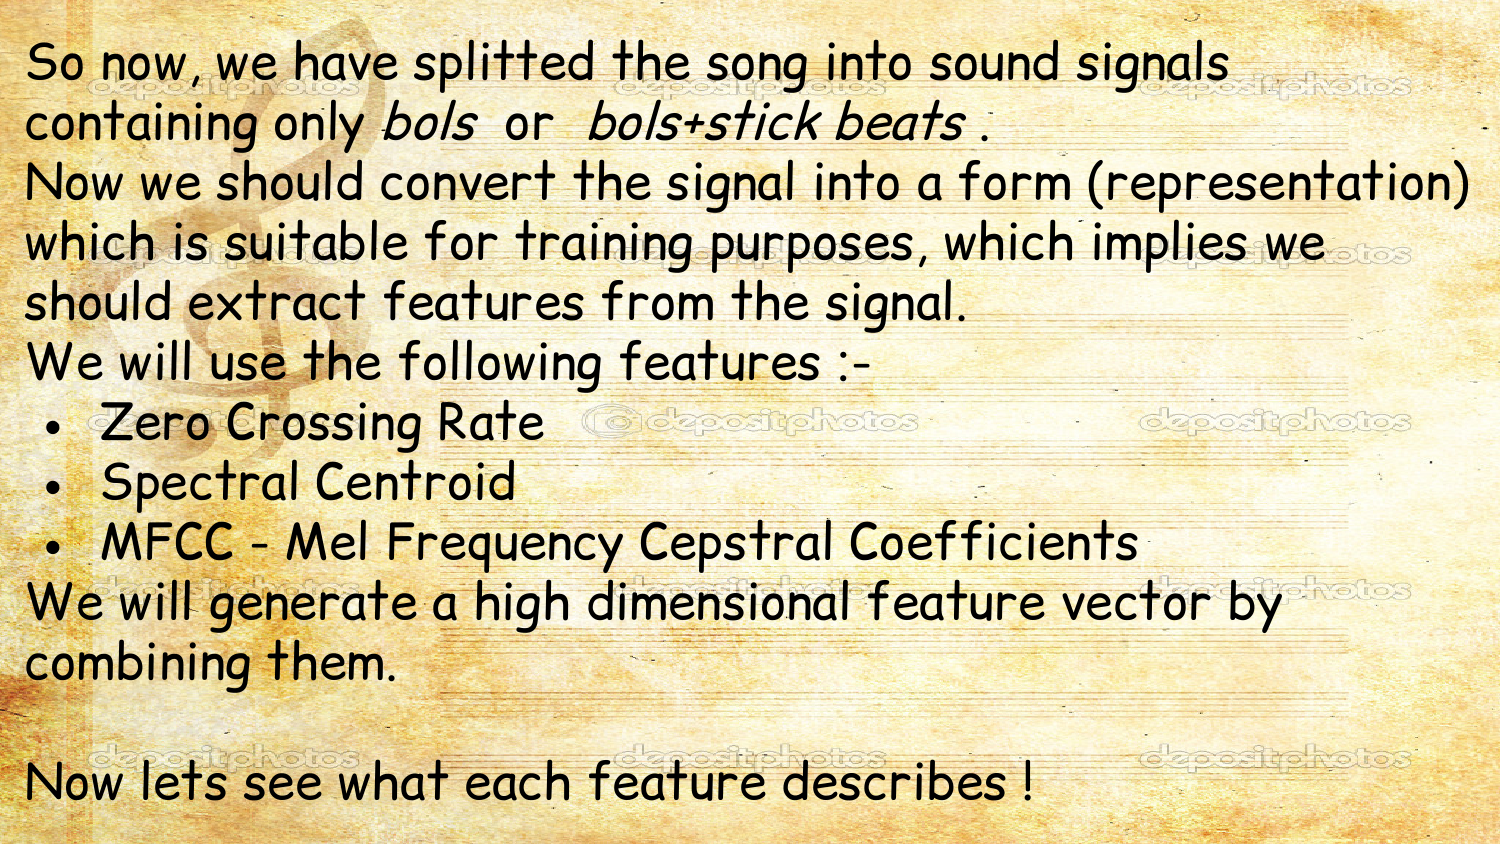

# So now, we have splitted the song into sound signals containing only bols  or  bols+stick beats .
Now we should convert the signal into a form (representation) which is suitable for training purposes, which implies we should extract features from the signal.
We will use the following features :-
Zero Crossing Rate
Spectral Centroid
MFCC - Mel Frequency Cepstral Coefficients
We will generate a high dimensional feature vector by combining them.

Now lets see what each feature describes !